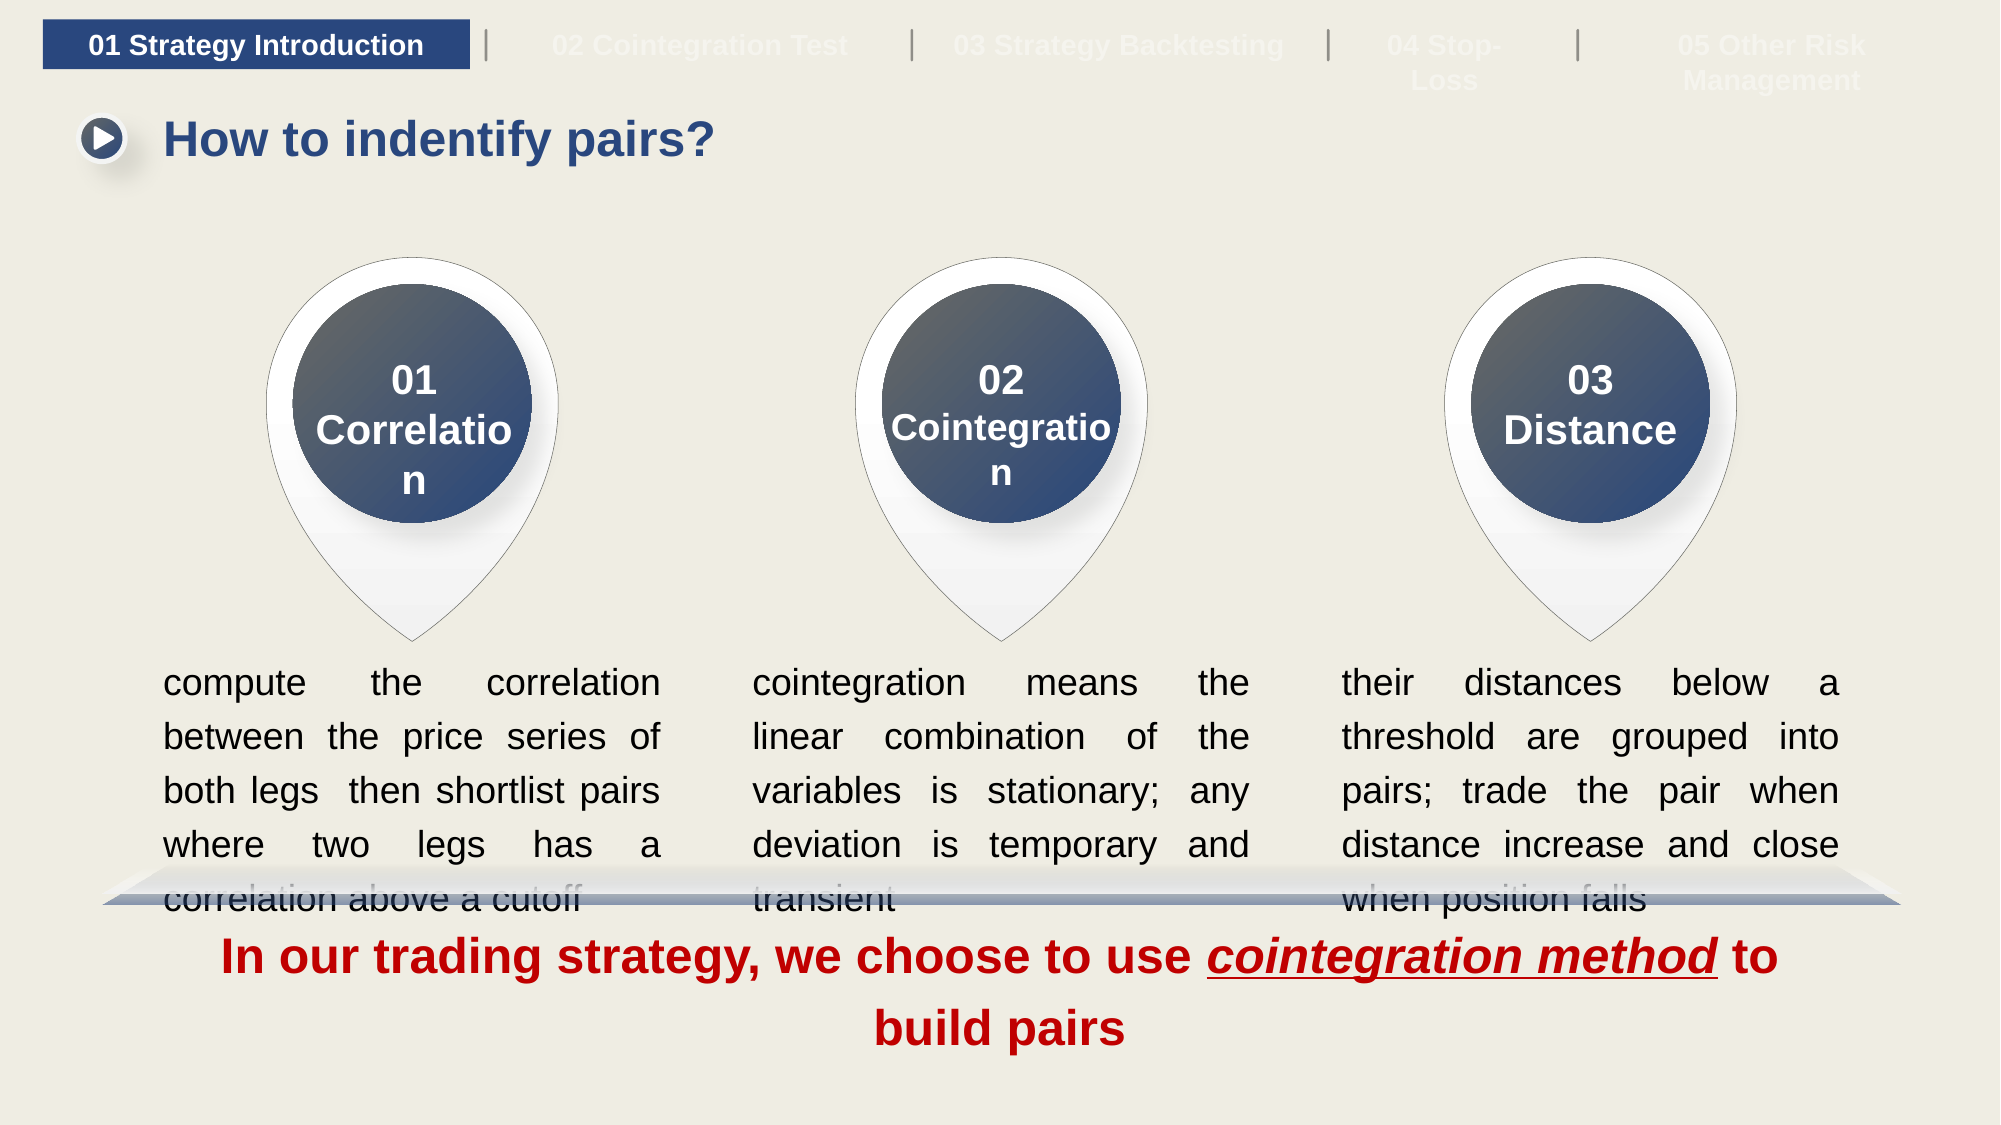

05 Other Risk Management
01 Strategy Introduction
02 Cointegration Test
03 Strategy Backtesting
04 Stop-Loss
How to indentify pairs?

01
Correlation
compute the correlation between the price series of both legs  then shortlist pairs where two legs has a correlation above a cutoff

02
Cointegration
cointegration means the linear combination of the variables is stationary; any deviation is temporary and transient

03
Distance
their distances below a threshold are grouped into pairs; trade the pair when distance increase and close when position falls

In our trading strategy, we choose to use cointegration method to build pairs